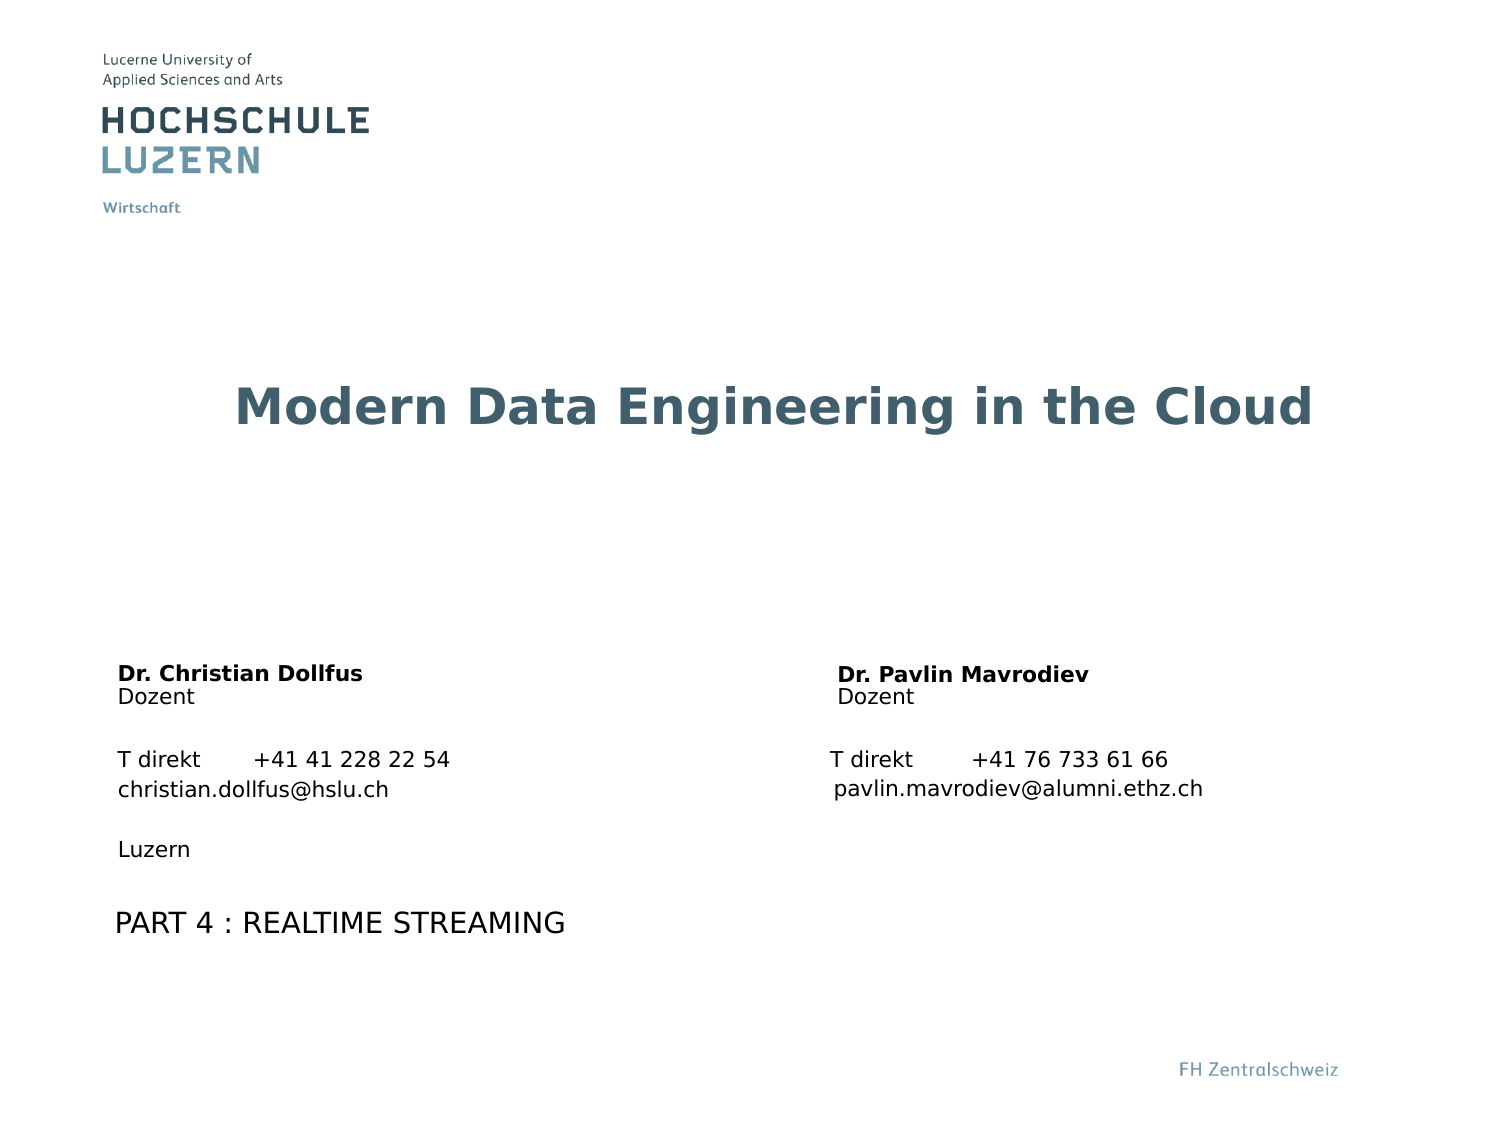

# Modern Data Engineering in the Cloud
PART 4 : REALTIME STREAMING